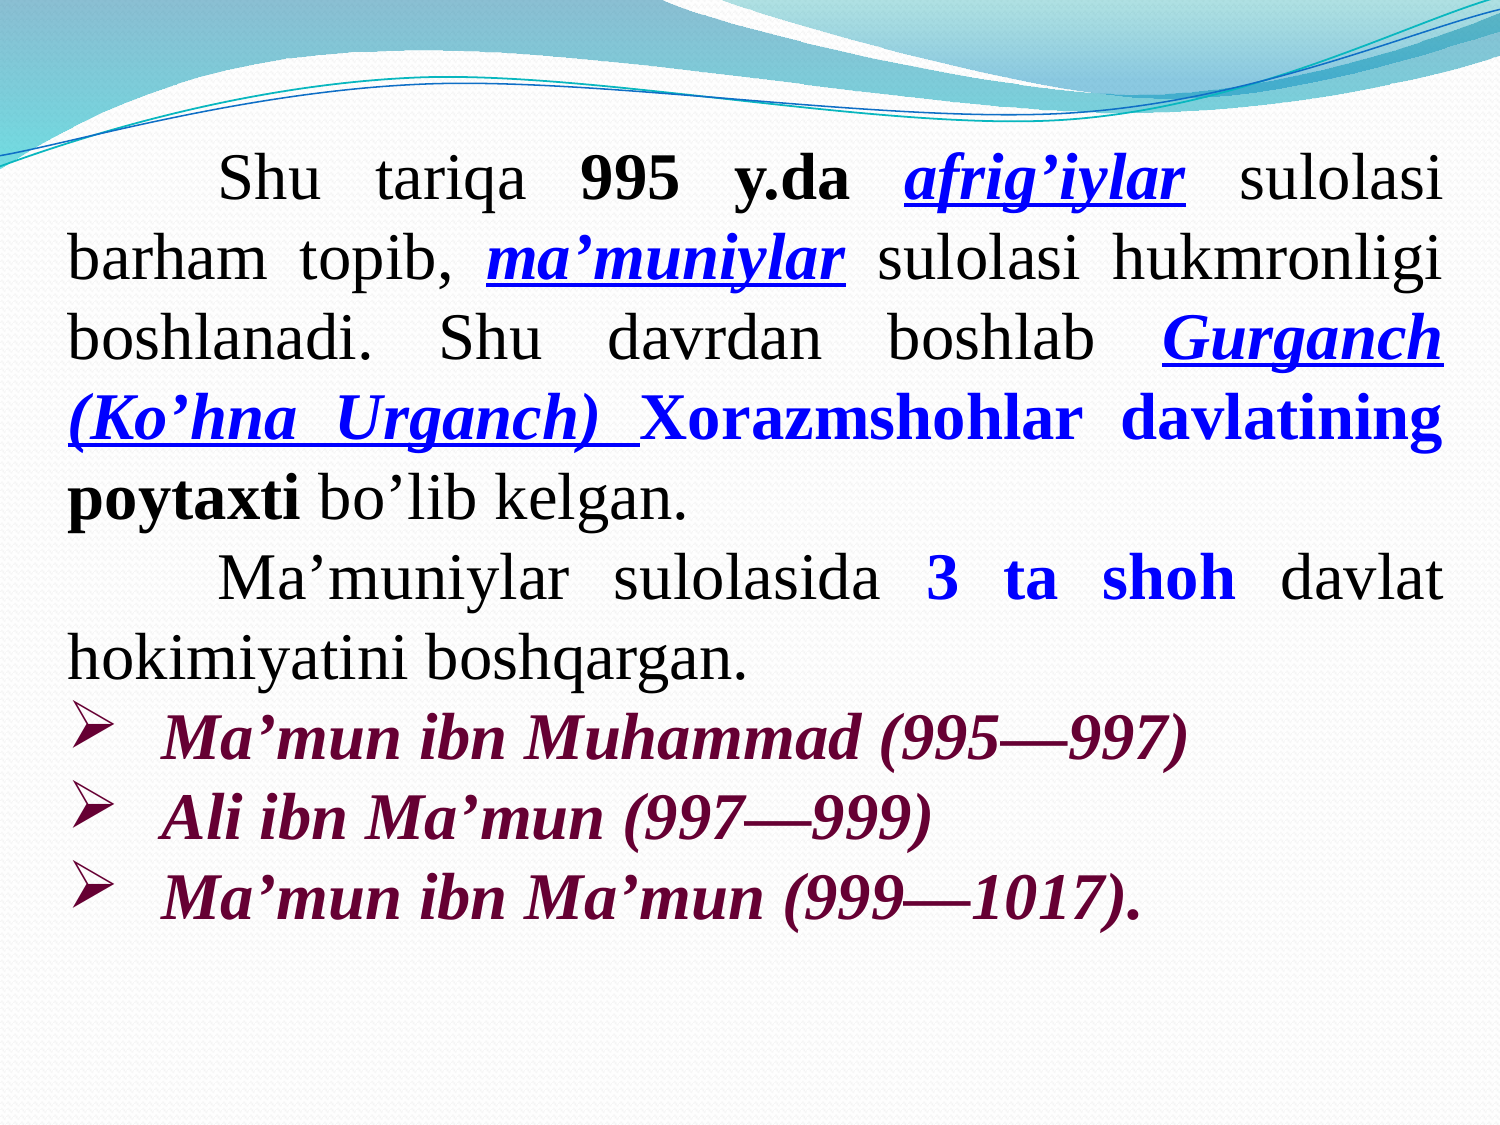

Shu tariqa 995 y.da afrig’iylar sulolasi barham topib, ma’muniylar sulolasi hukmronligi boshlanadi. Shu davrdan boshlab Gurganch (Ko’hna Urganch) Xorazmshohlar davlatining poytaxti bo’lib kelgan.
	Ma’muniylar sulolasida 3 ta shoh davlat hokimiyatini boshqargan.
Ma’mun ibn Muhammad (995—997)
Ali ibn Ma’mun (997—999)
Ma’mun ibn Ma’mun (999—1017).